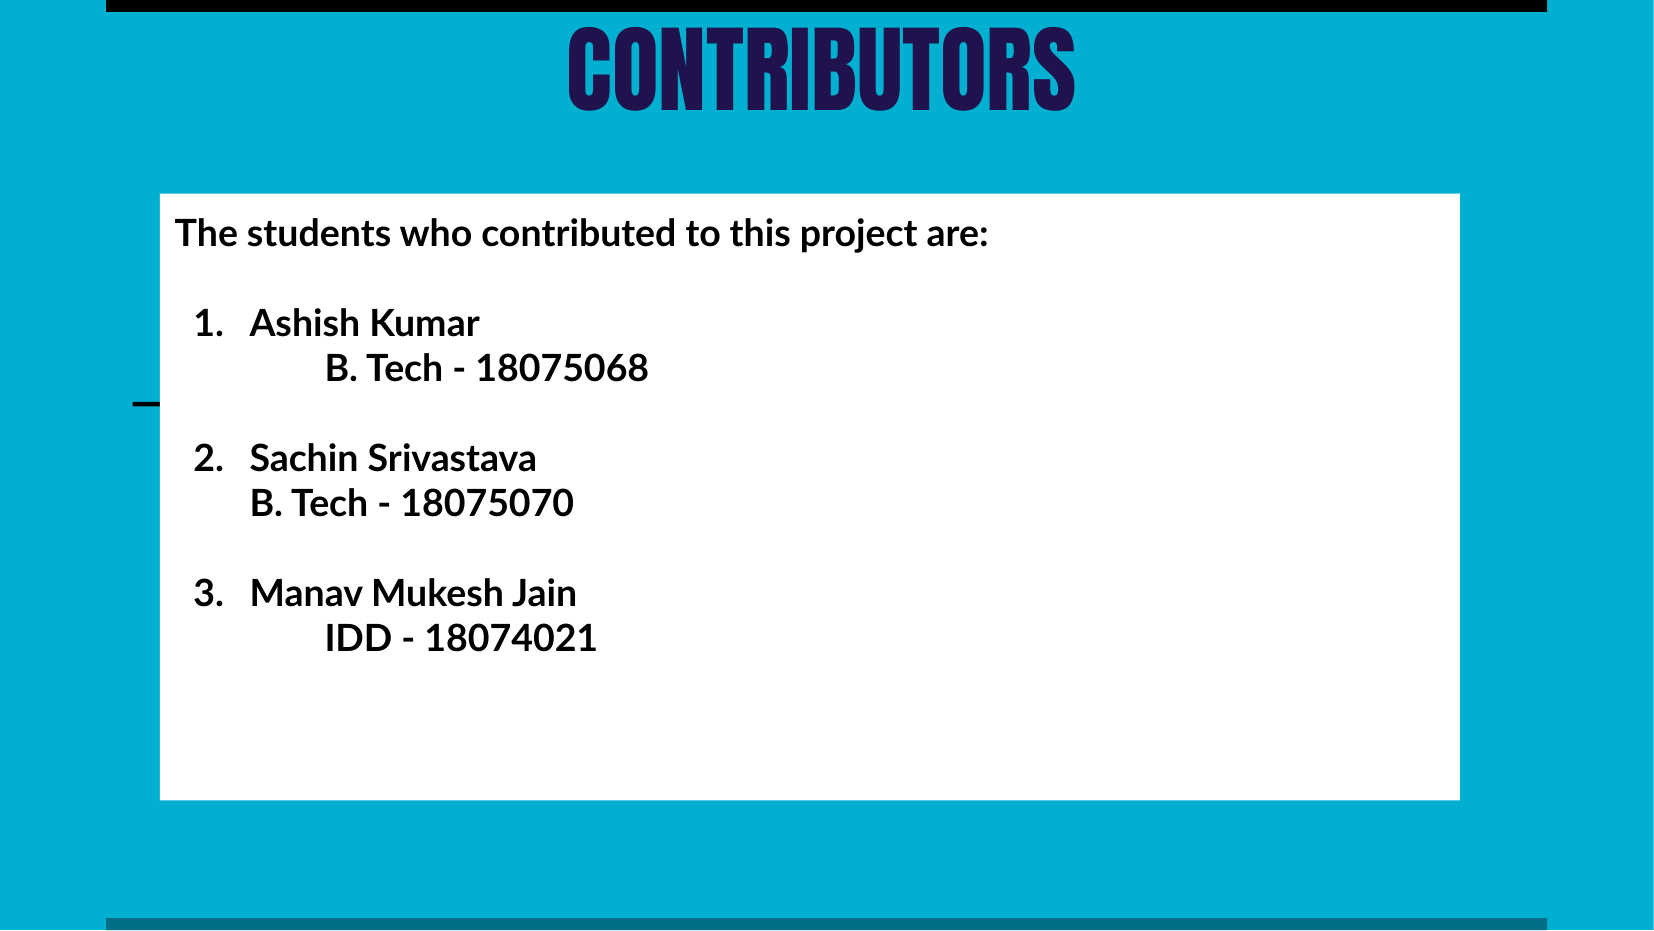

CONTRIBUTORS
The students who contributed to this project are:

Ashish Kumar
	B. Tech - 18075068

Sachin Srivastava
B. Tech - 18075070

Manav Mukesh Jain
	IDD - 18074021